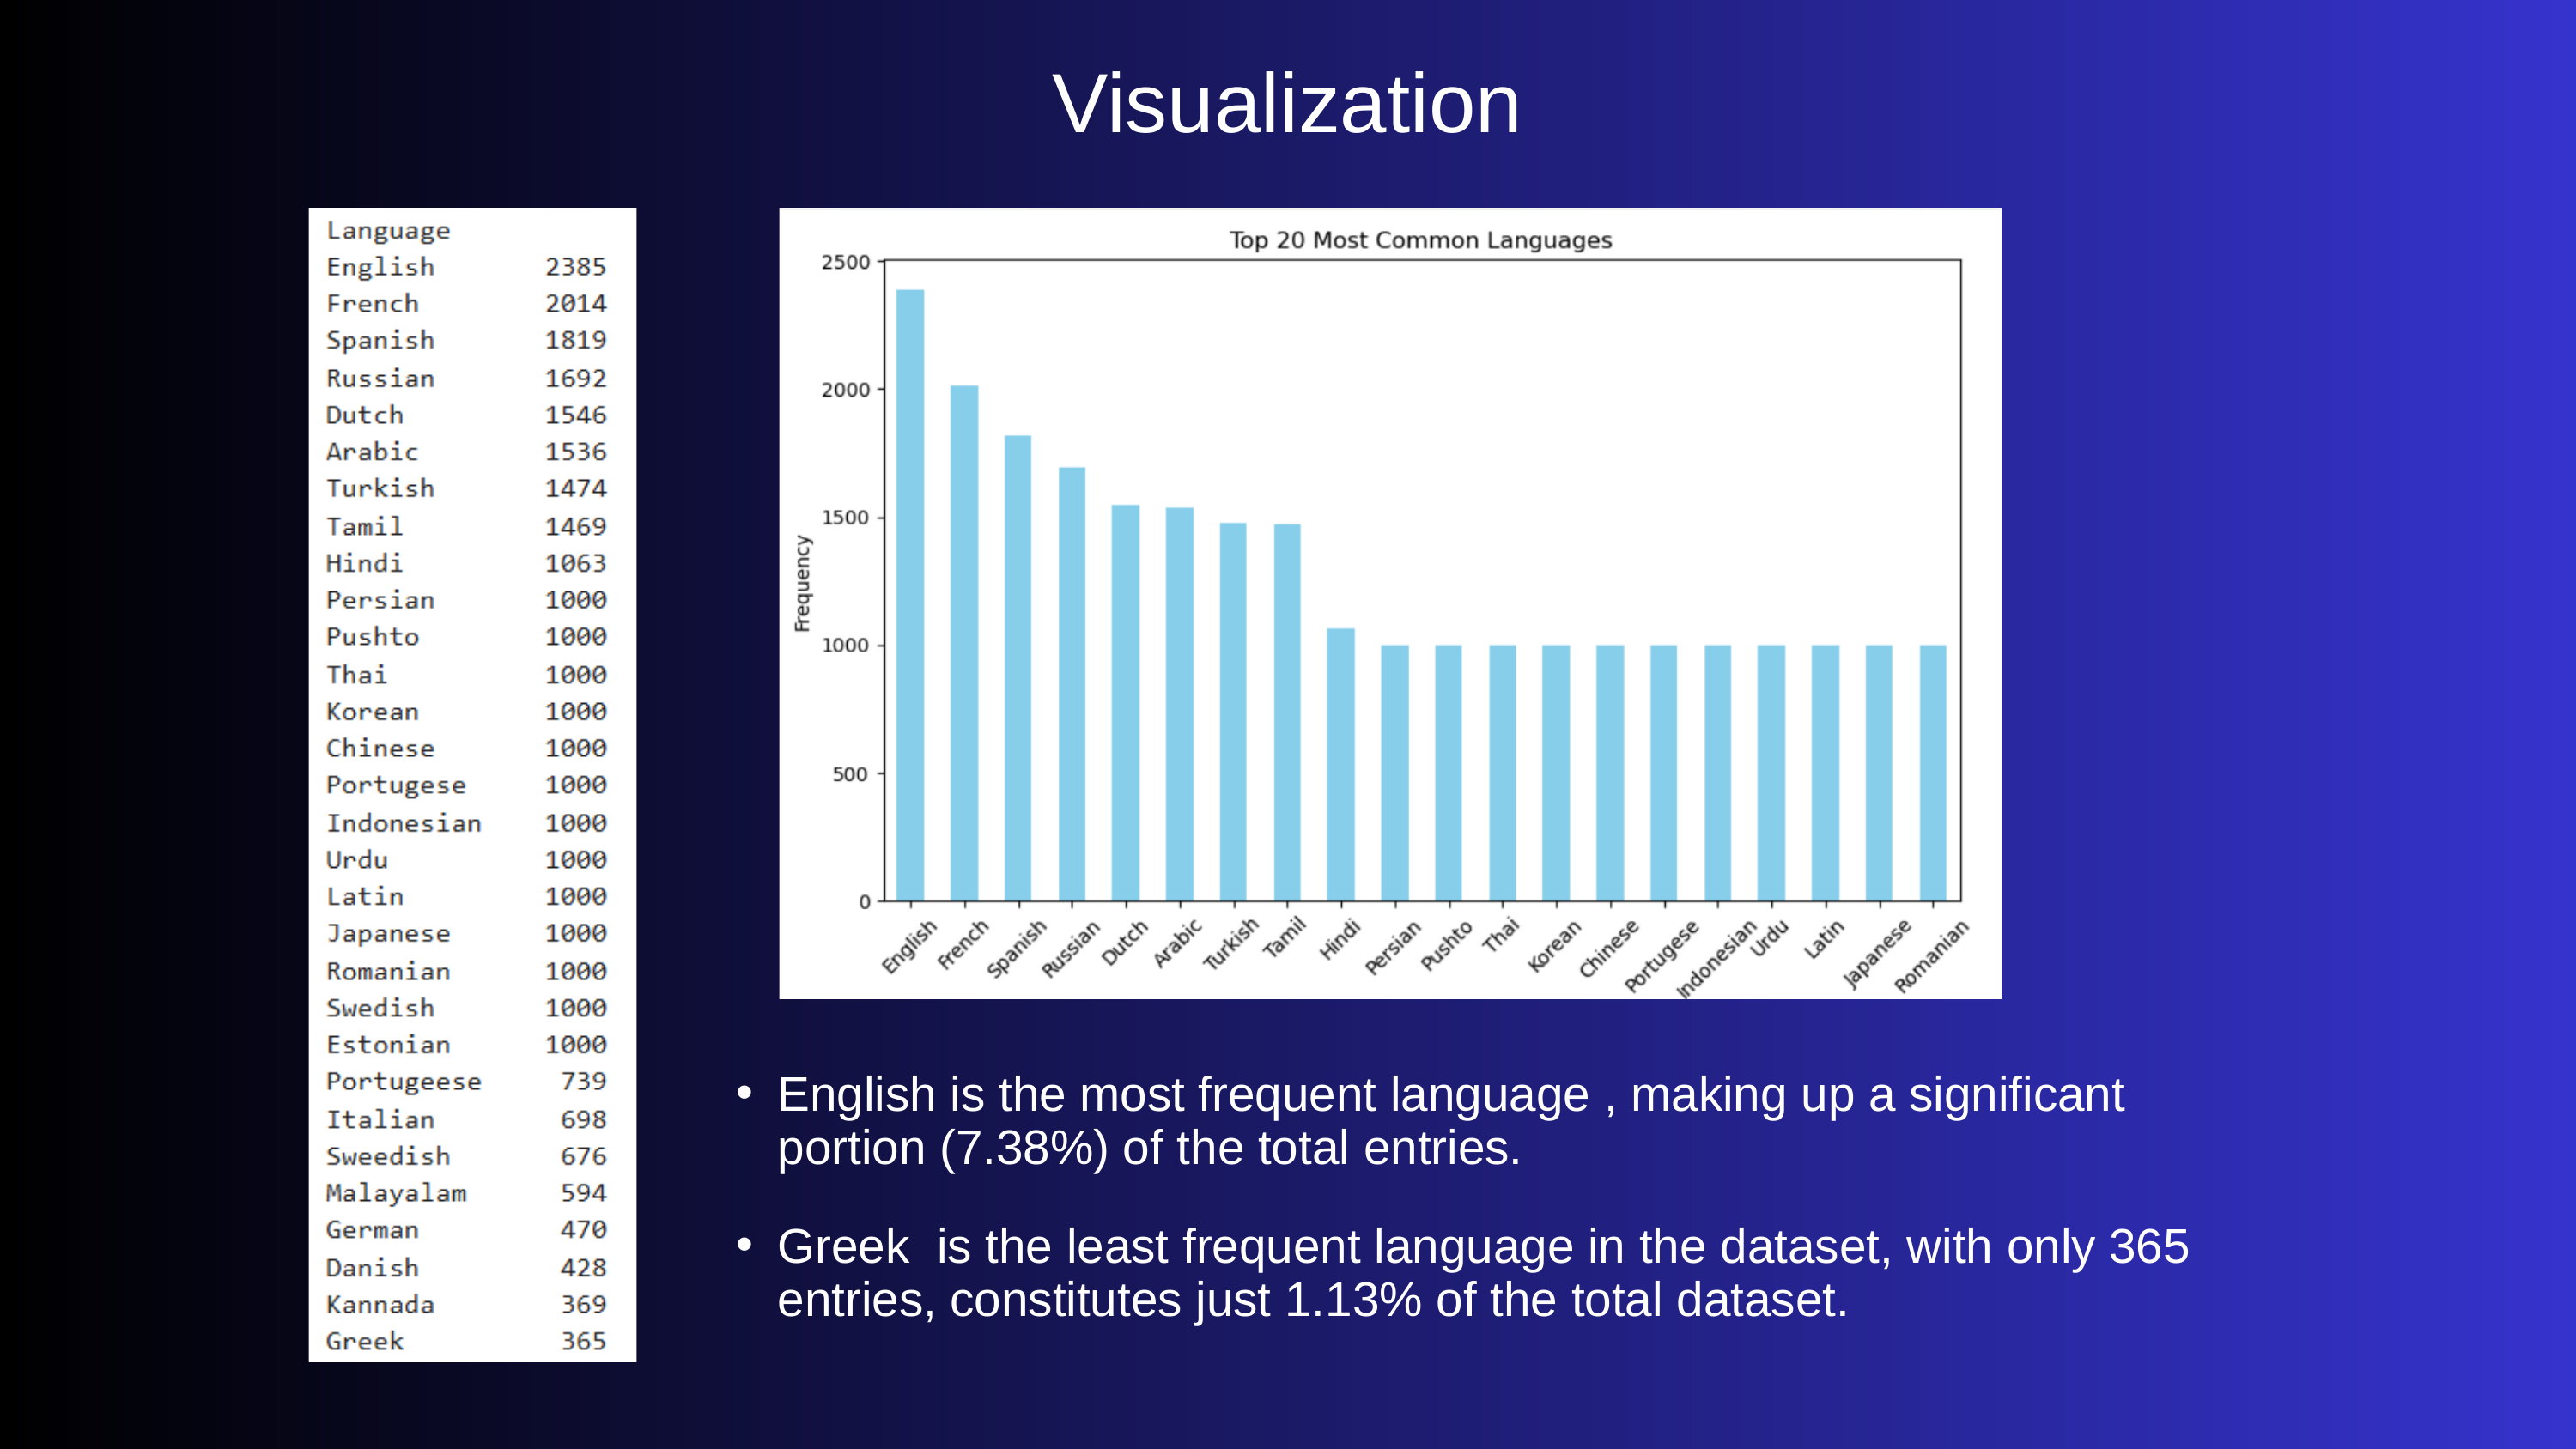

Visualization

English is the most frequent language , making up a significant portion (7.38%) of the total entries.
Greek  is the least frequent language in the dataset, with only 365 entries, constitutes just 1.13% of the total dataset.